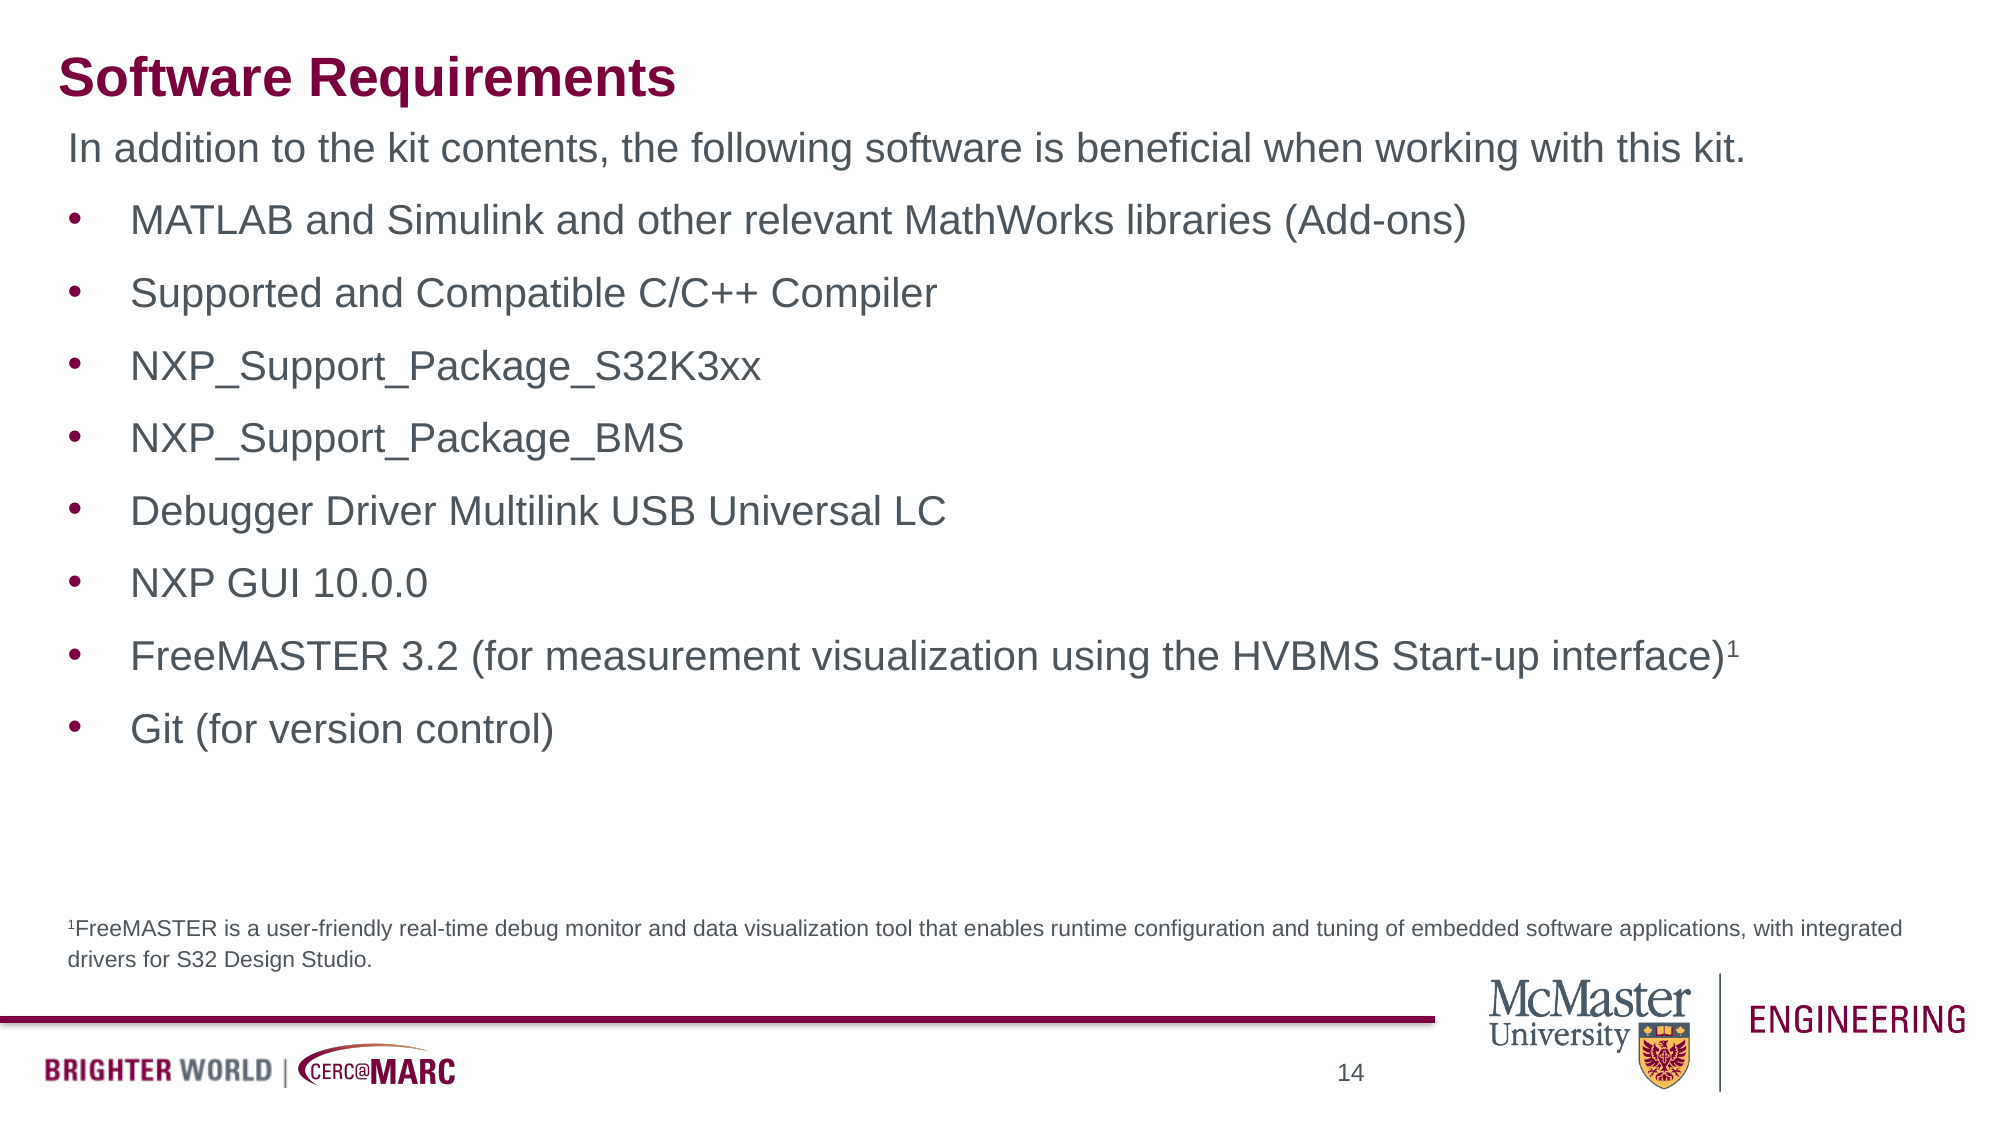

# Software Requirements
In addition to the kit contents, the following software is beneficial when working with this kit.
MATLAB and Simulink and other relevant MathWorks libraries (Add-ons)
Supported and Compatible C/C++ Compiler
NXP_Support_Package_S32K3xx
NXP_Support_Package_BMS
Debugger Driver Multilink USB Universal LC
NXP GUI 10.0.0
FreeMASTER 3.2 (for measurement visualization using the HVBMS Start-up interface)1
Git (for version control)

1FreeMASTER is a user-friendly real-time debug monitor and data visualization tool that enables runtime configuration and tuning of embedded software applications, with integrated drivers for S32 Design Studio.
14